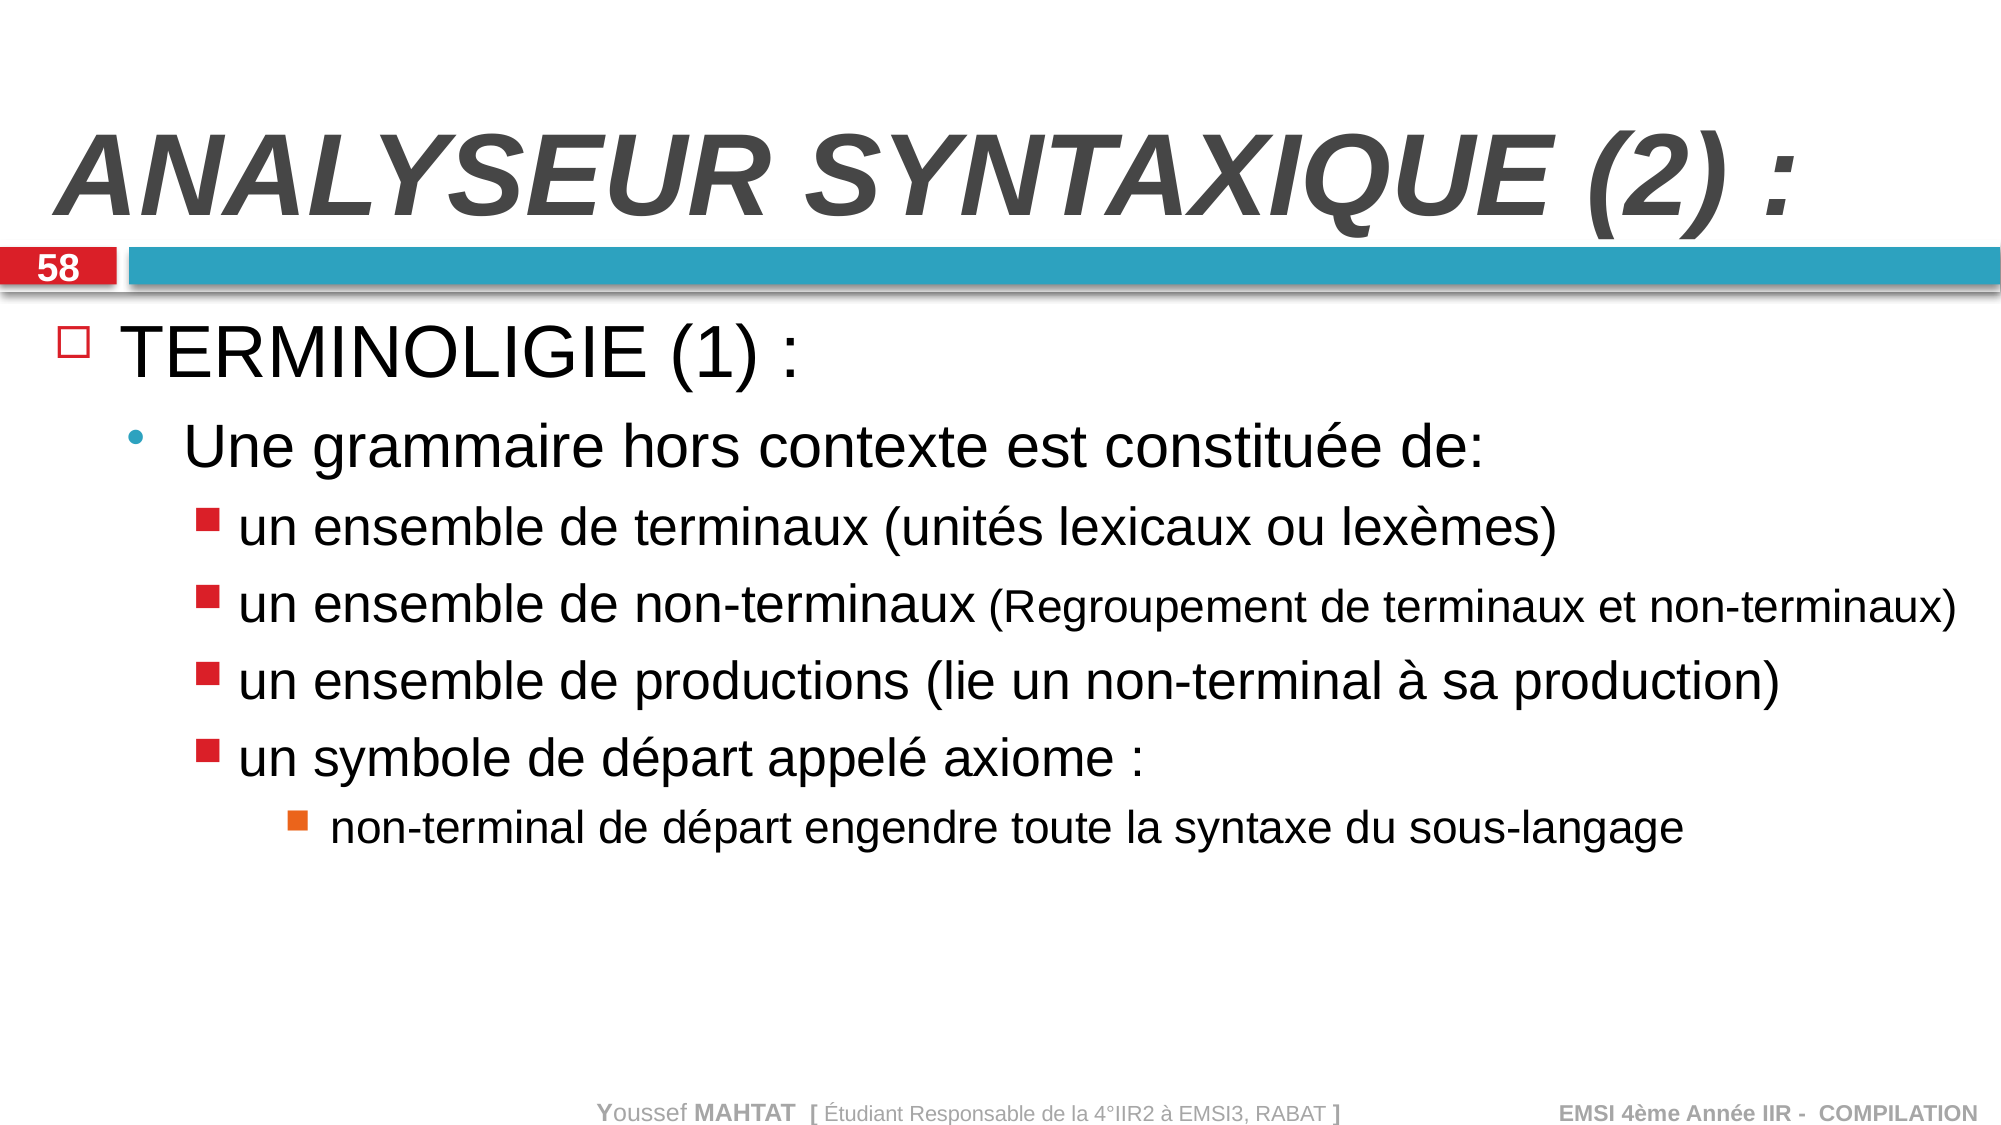

# ANALYSEUR SYNTAXIQUE (2) :
58
TERMINOLIGIE (1) :
Une grammaire hors contexte est constituée de:
un ensemble de terminaux (unités lexicaux ou lexèmes)
un ensemble de non-terminaux (Regroupement de terminaux et non-terminaux)
un ensemble de productions (lie un non-terminal à sa production)
un symbole de départ appelé axiome :
non-terminal de départ engendre toute la syntaxe du sous-langage